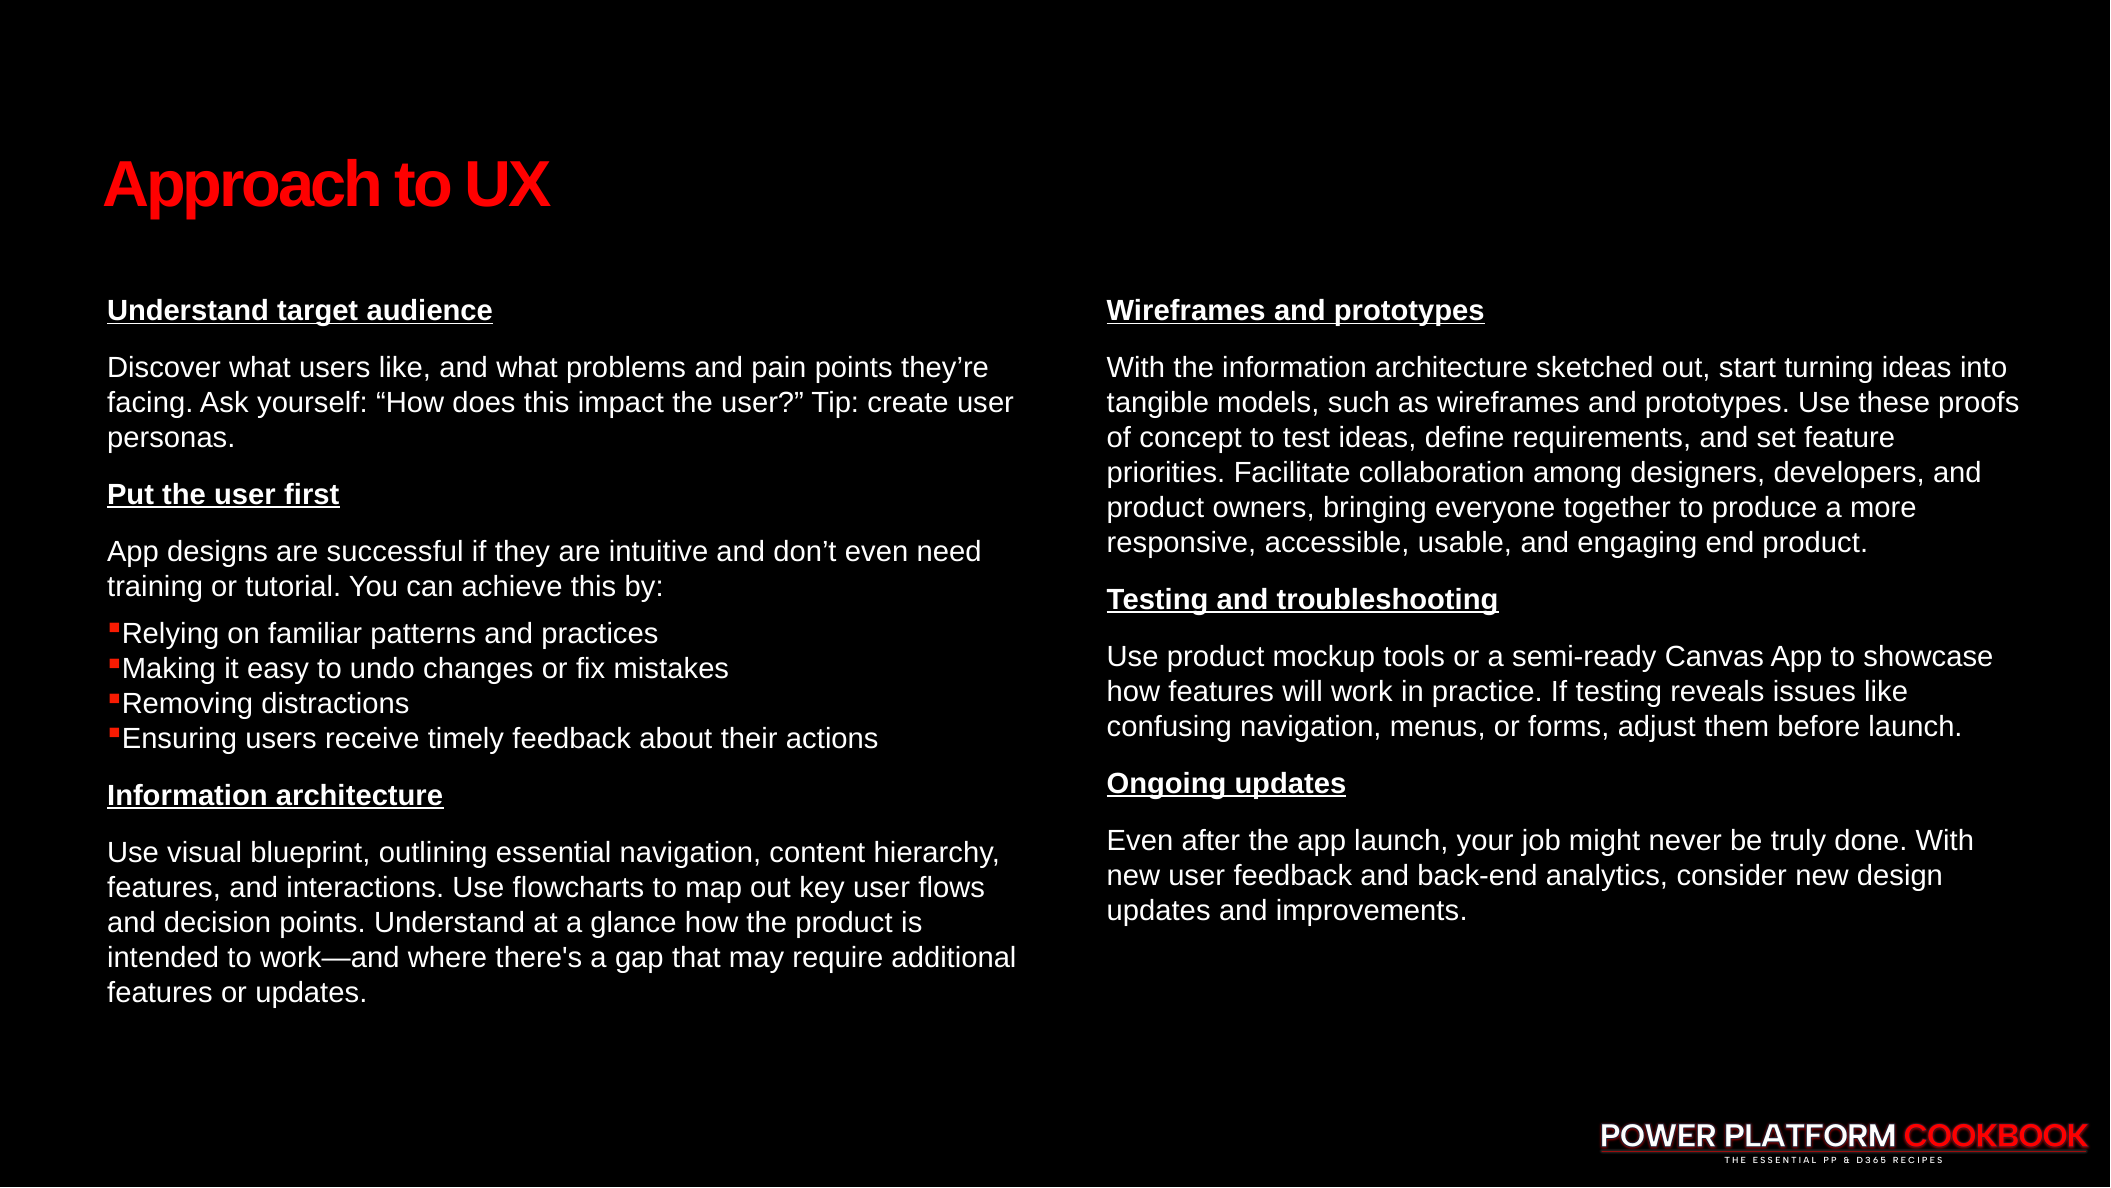

# Approach to UX
Understand target audience
Discover what users like, and what problems and pain points they’re facing. Ask yourself: “How does this impact the user?” Tip: create user personas.
Put the user first
App designs are successful if they are intuitive and don’t even need training or tutorial. You can achieve this by:
Relying on familiar patterns and practices
Making it easy to undo changes or fix mistakes
Removing distractions
Ensuring users receive timely feedback about their actions
Information architecture
Use visual blueprint, outlining essential navigation, content hierarchy, features, and interactions. Use flowcharts to map out key user flows and decision points. Understand at a glance how the product is intended to work—and where there's a gap that may require additional features or updates.

Wireframes and prototypes
With the information architecture sketched out, start turning ideas into tangible models, such as wireframes and prototypes. Use these proofs of concept to test ideas, define requirements, and set feature priorities. Facilitate collaboration among designers, developers, and product owners, bringing everyone together to produce a more responsive, accessible, usable, and engaging end product.
Testing and troubleshooting
Use product mockup tools or a semi-ready Canvas App to showcase how features will work in practice. If testing reveals issues like confusing navigation, menus, or forms, adjust them before launch.
Ongoing updates
Even after the app launch, your job might never be truly done. With new user feedback and back-end analytics, consider new design updates and improvements.